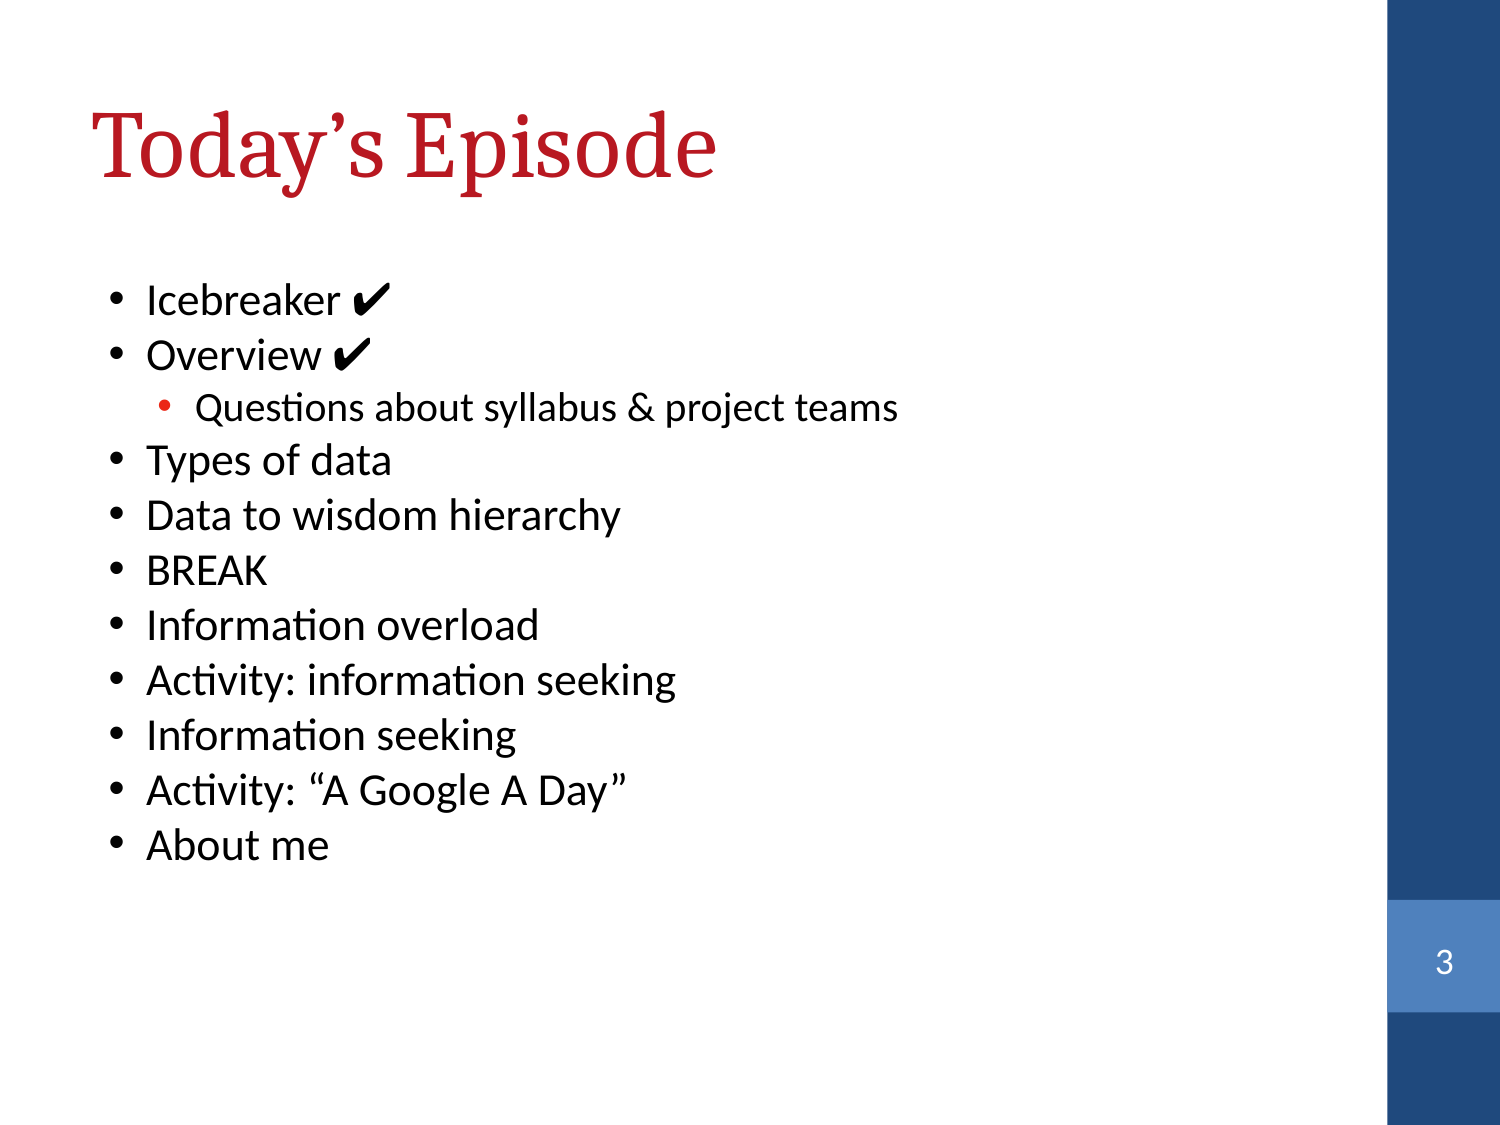

Today’s Episode
Icebreaker ✔️
Overview ✔️
Questions about syllabus & project teams
Types of data
Data to wisdom hierarchy
BREAK
Information overload
Activity: information seeking
Information seeking
Activity: “A Google A Day”
About me
3